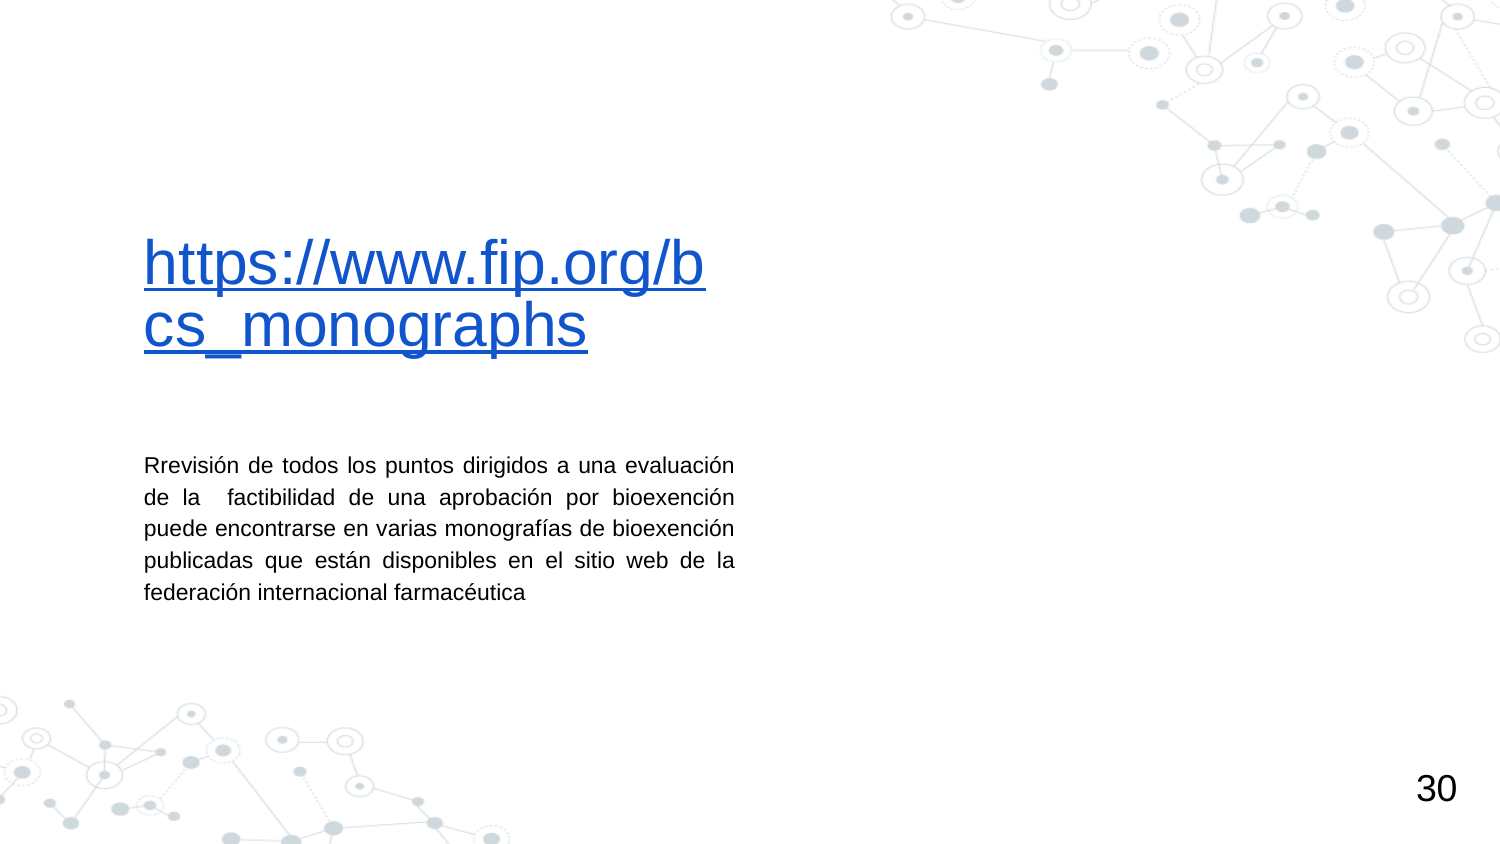

#
https://www.fip.org/bcs_monographs

Rrevisión de todos los puntos dirigidos a una evaluación de la  factibilidad de una aprobación por bioexención puede encontrarse en varias monografías de bioexención publicadas que están disponibles en el sitio web de la federación internacional farmacéutica
30